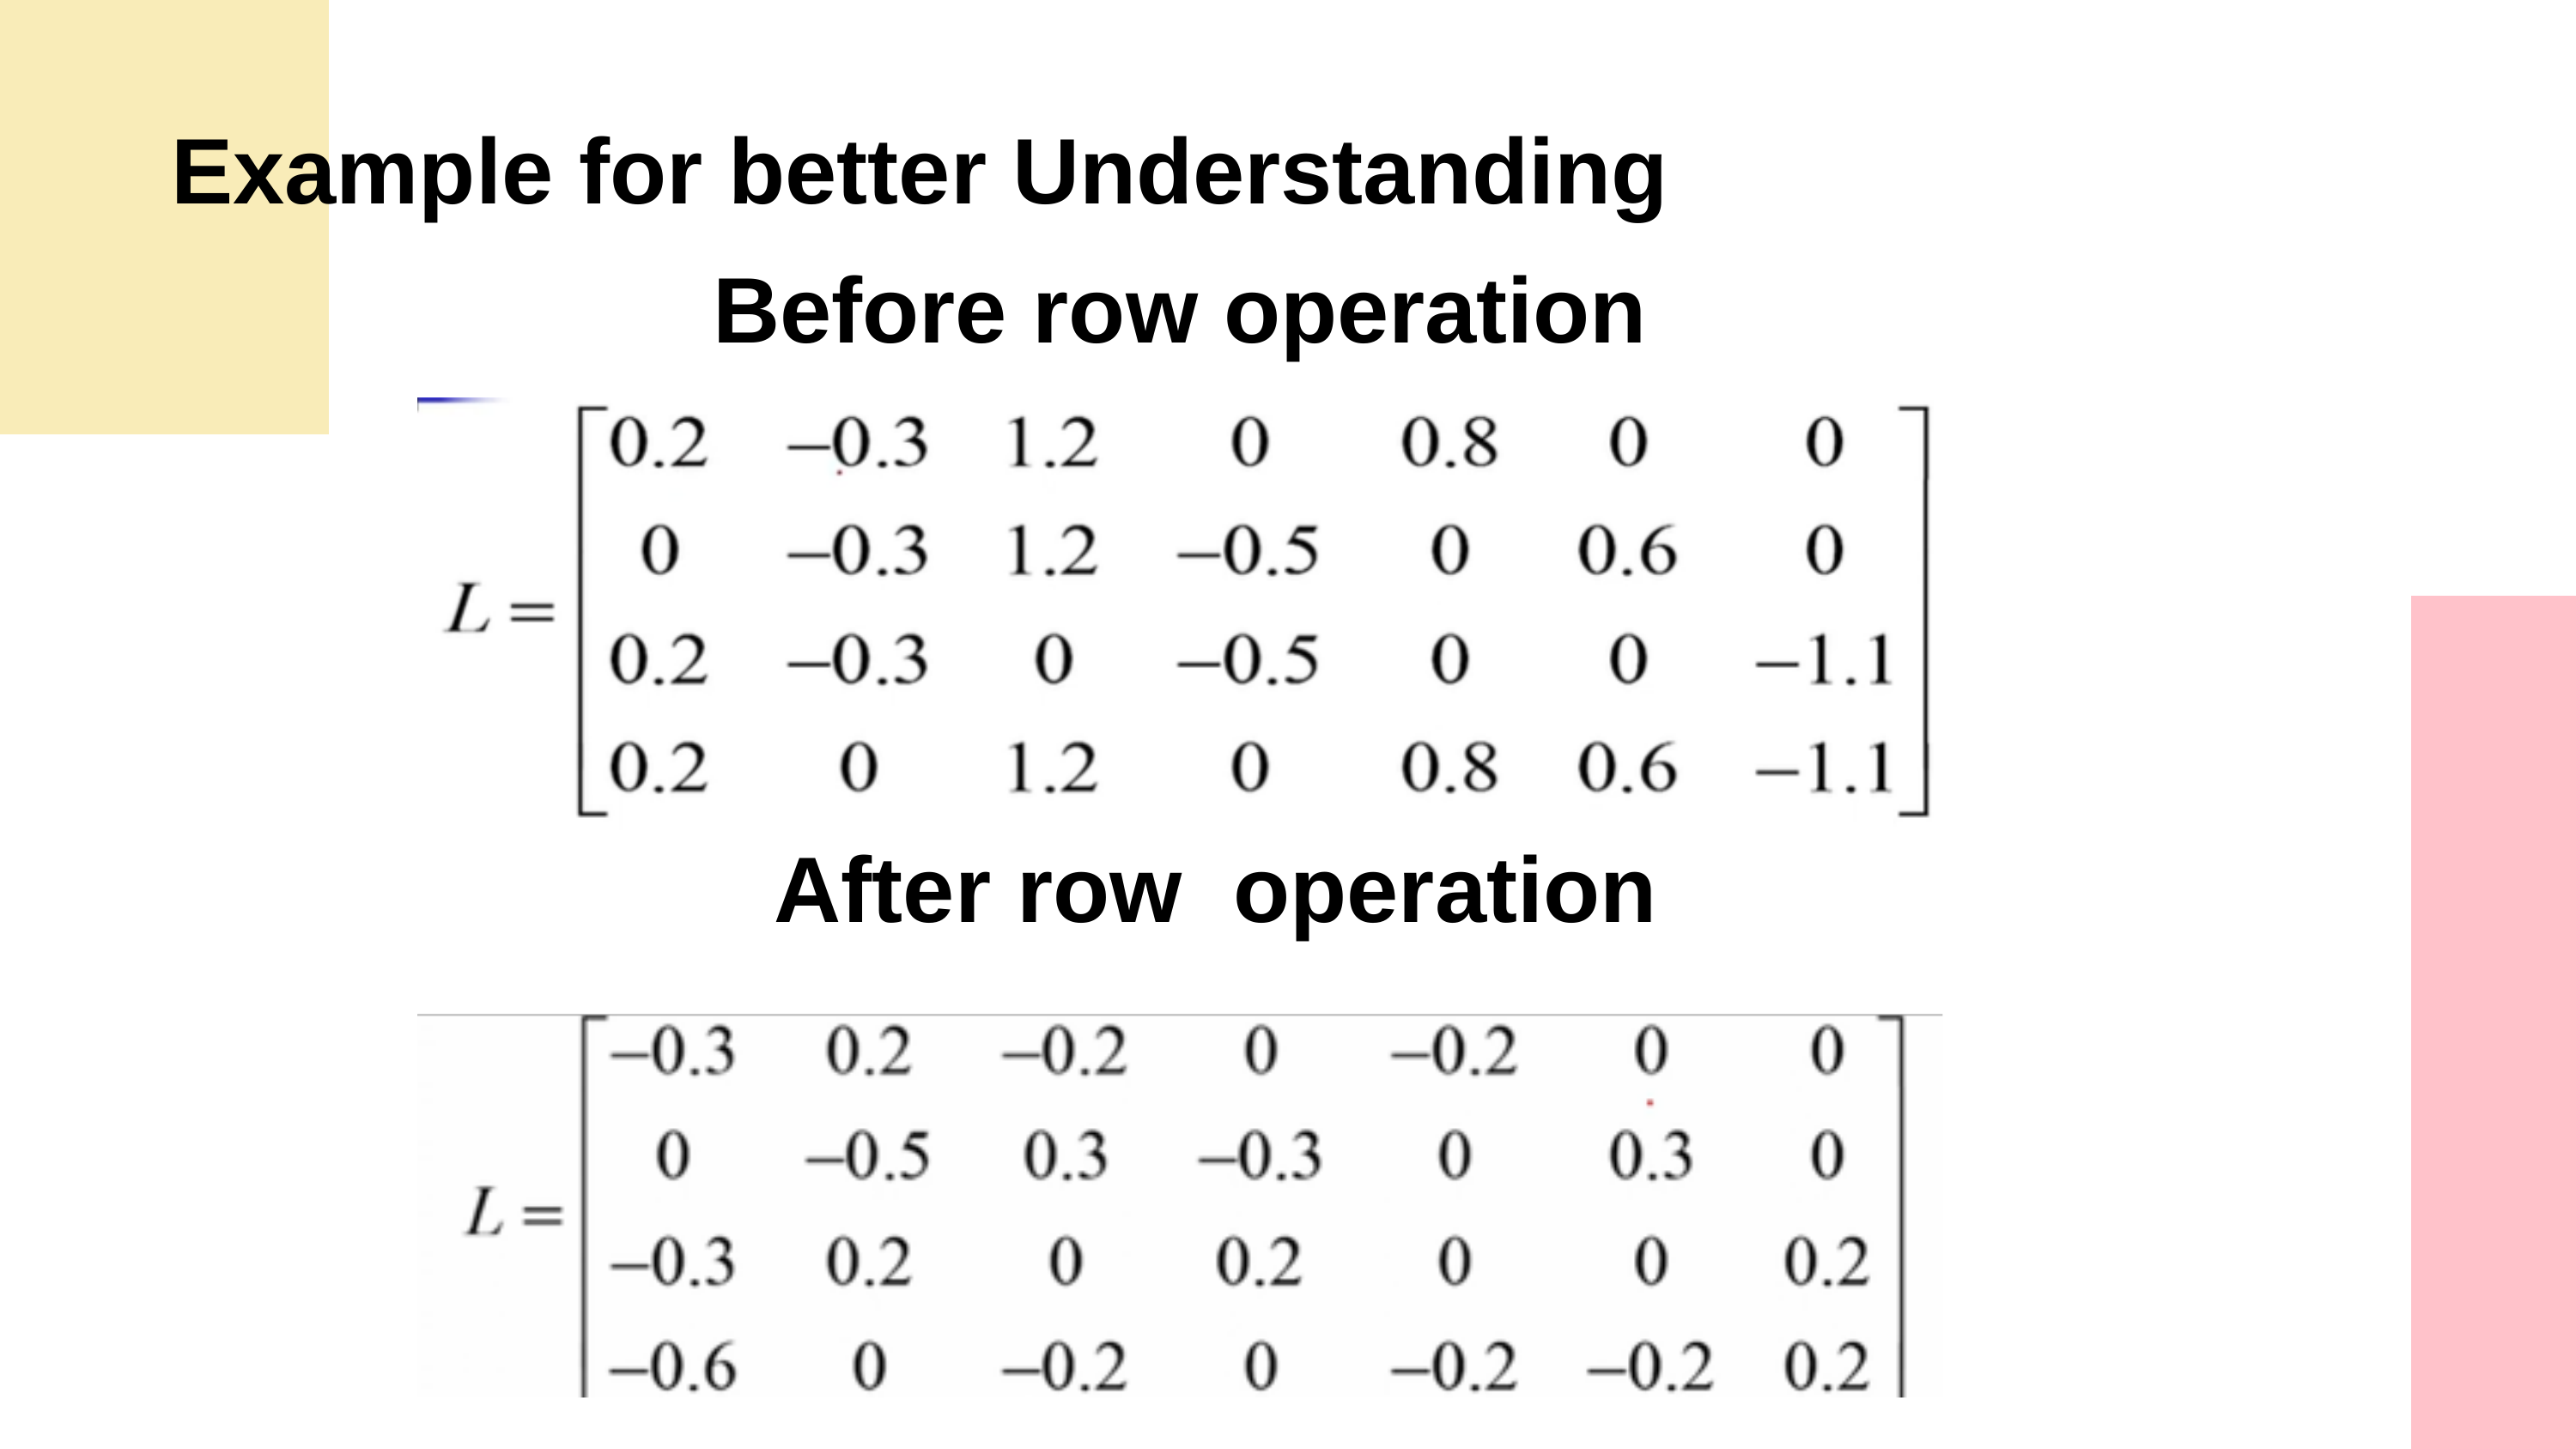

Example for better Understanding
Before row operation

After row  operation